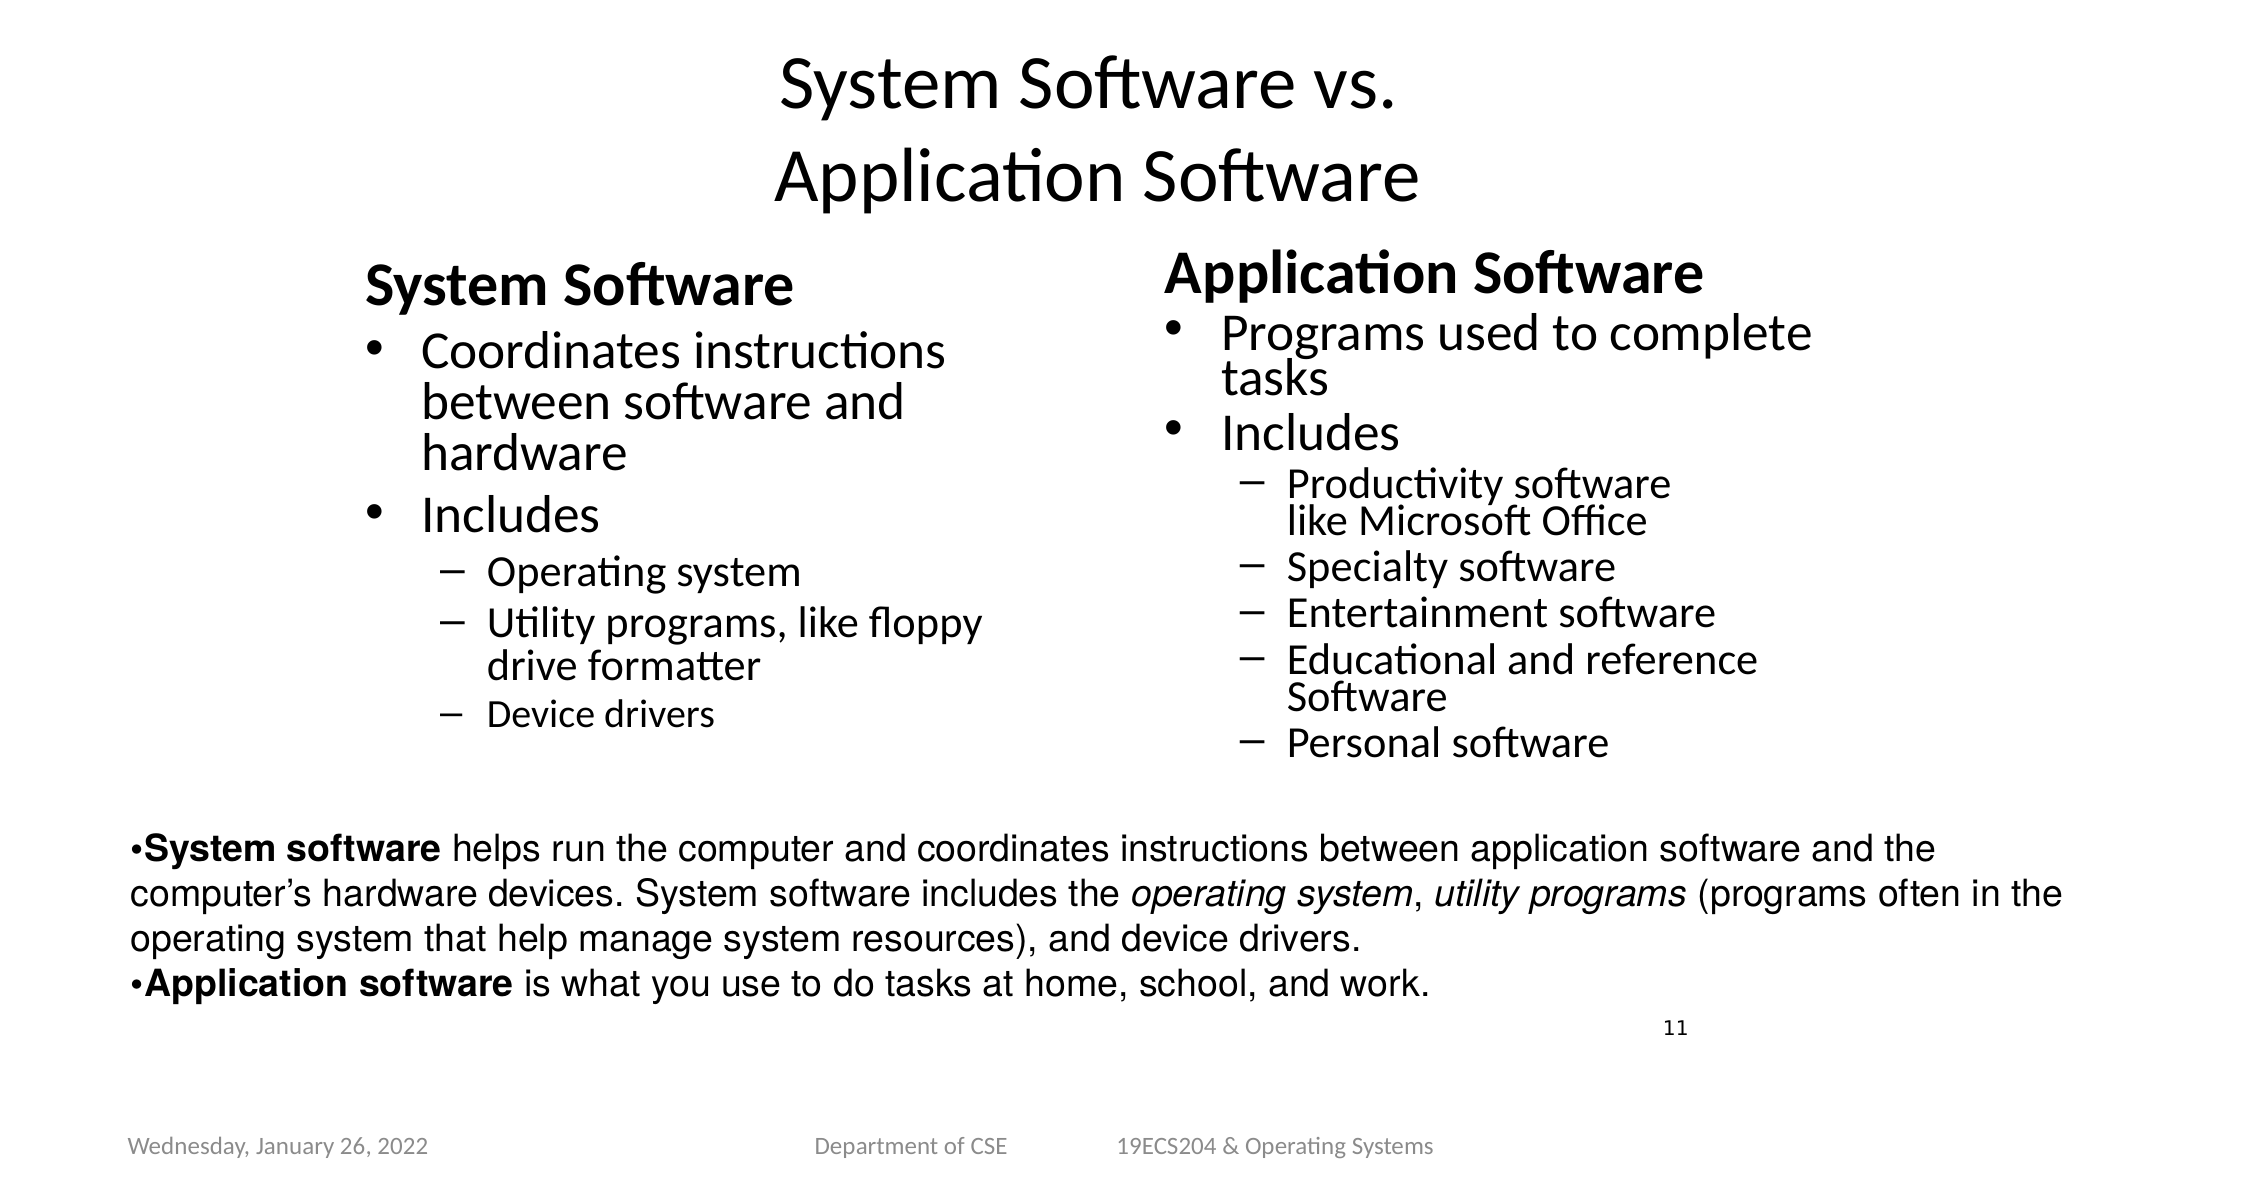

# System Software vs. Application Software
Application Software
Programs used to complete tasks
Includes
Productivity software
like Microsoft Office
Specialty software
Entertainment software
Educational and reference Software
Personal software
System Software
Coordinates instructions between software and hardware
Includes
Operating system
Utility programs, like floppy drive formatter
Device drivers
System software helps run the computer and coordinates instructions between application software and the computer’s hardware devices. System software includes the operating system, utility programs (programs often in the operating system that help manage system resources), and device drivers.
Application software is what you use to do tasks at home, school, and work.

11
Wednesday, January 26, 2022
Department of CSE                   19ECS204 & Operating Systems